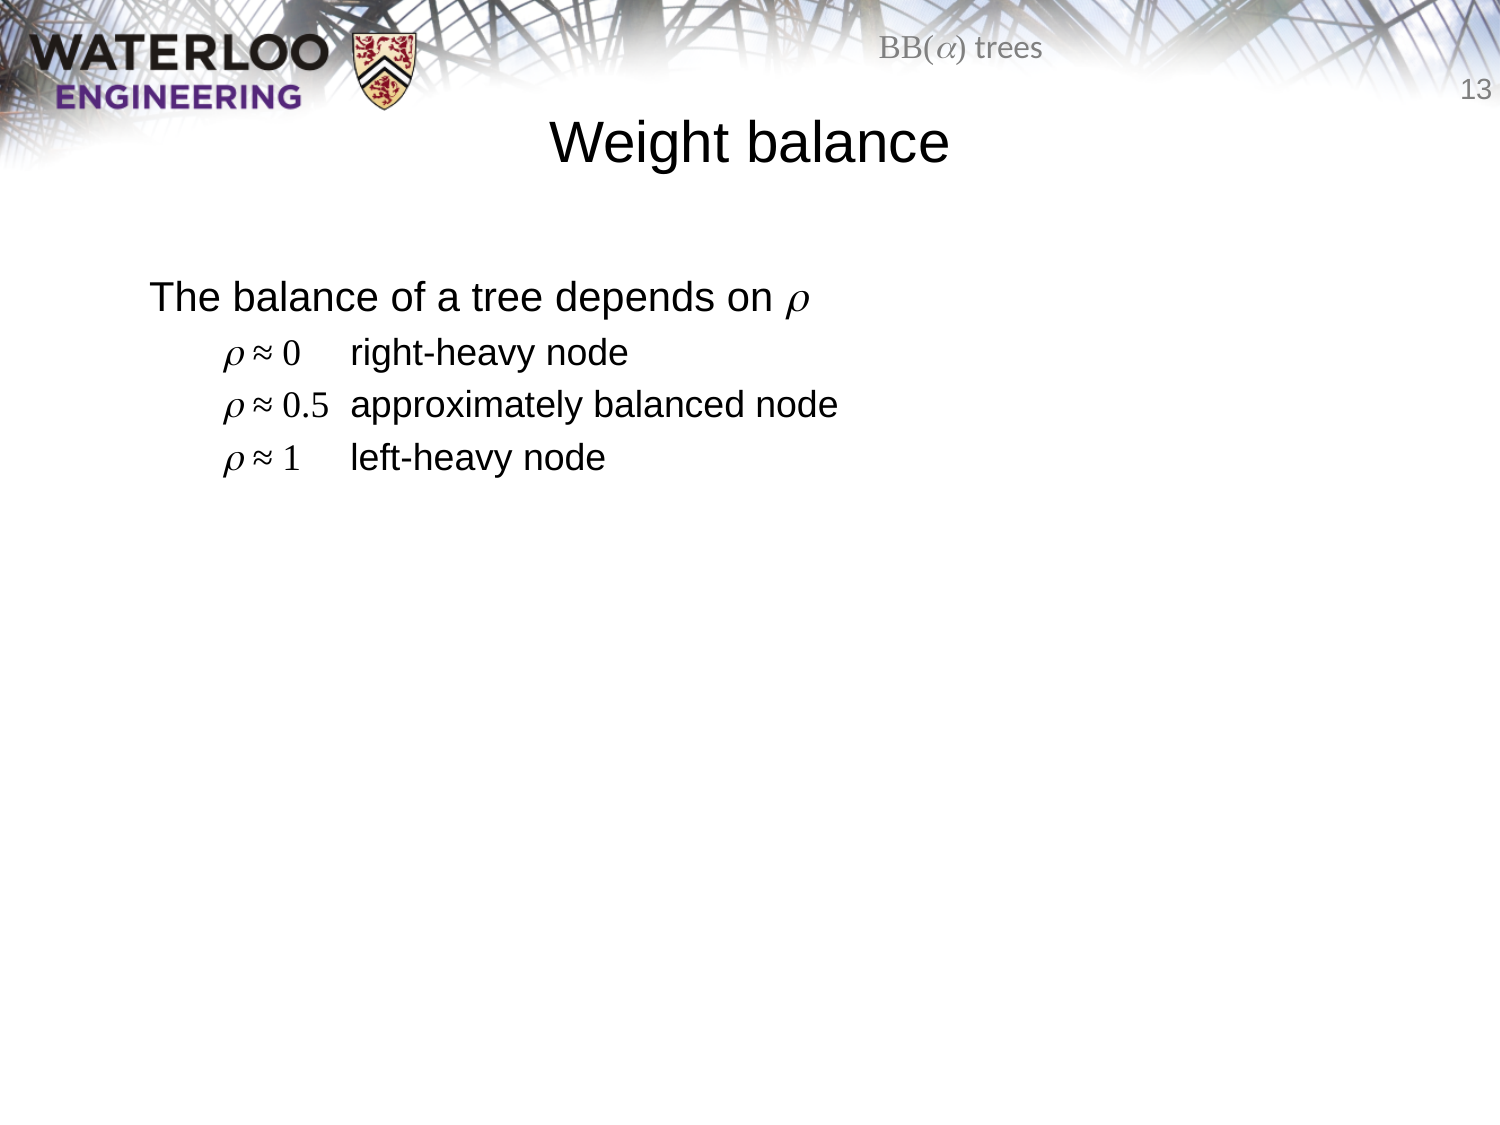

# Weight balance
	The balance of a tree depends on ρ
	 ρ ≈ 0     right-heavy node
	 ρ ≈ 0.5  approximately balanced node
	 ρ ≈ 1     left-heavy node